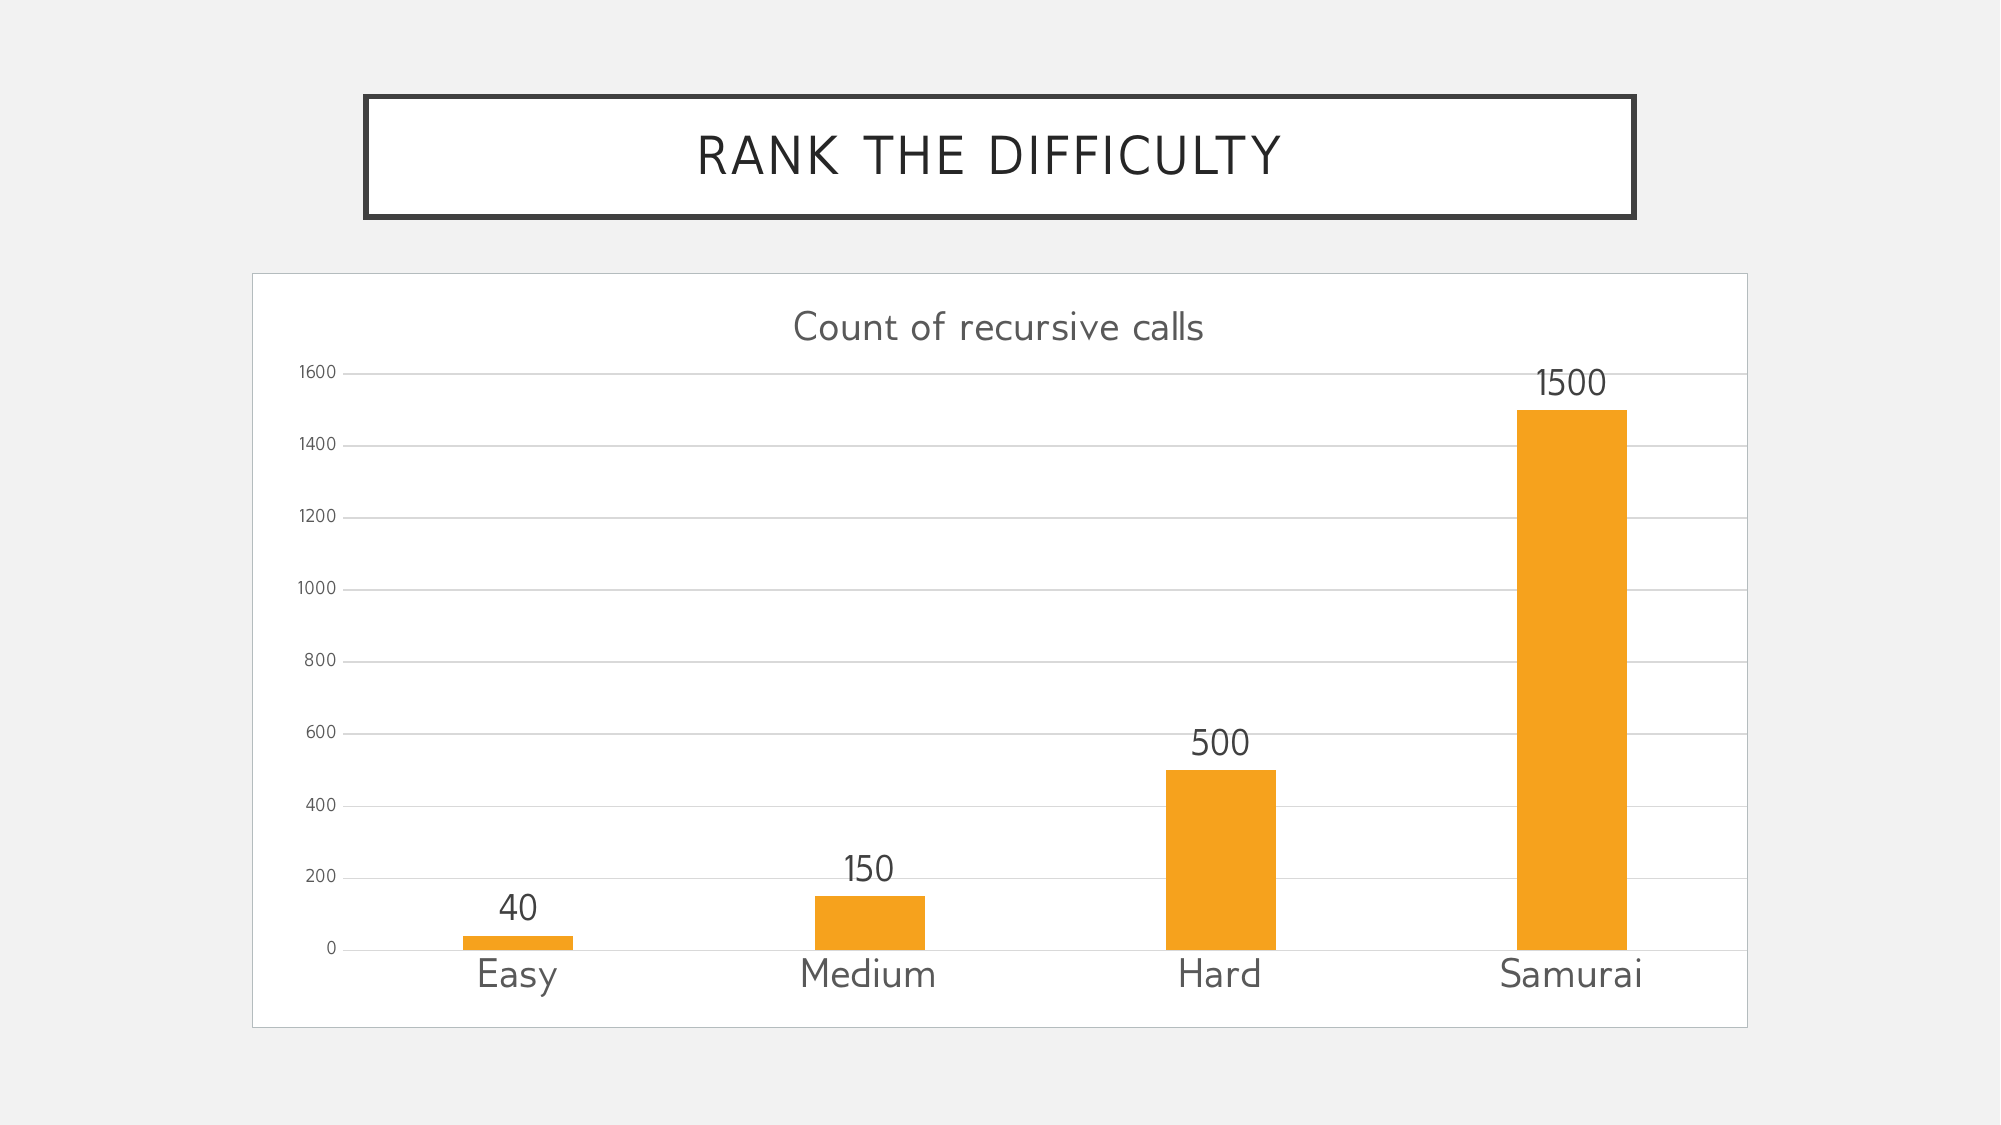

# Rank the difficulty

### Chart:

| Category | Count of recursive calls |
|---|---|
| Easy | 40.0 |
| Medium | 150.0 |
| Hard | 500.0 |
| Samurai | 1500.0 |